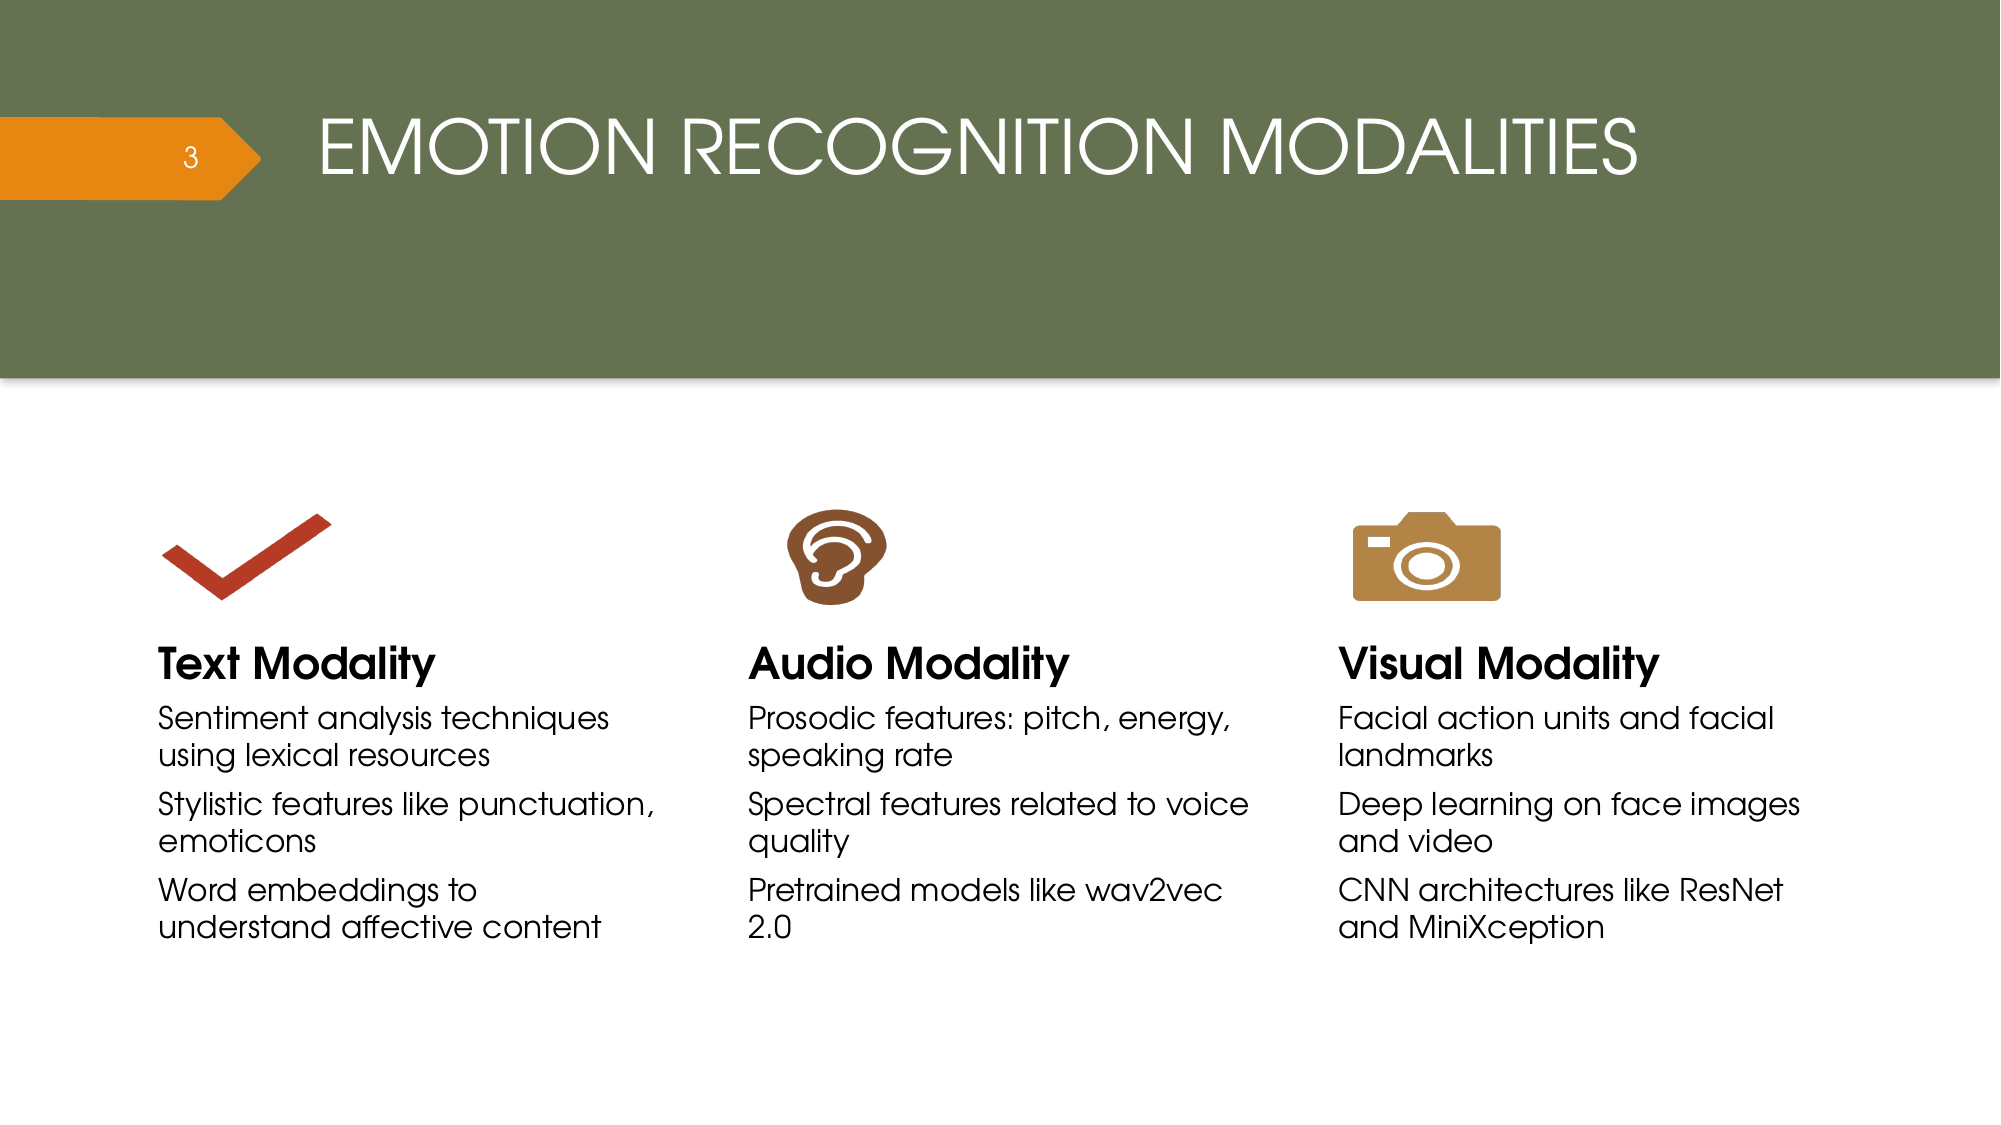

# EMOTION RECOGNITION MODALITIES

3
Text Modality
Sentiment analysis techniques using lexical resources
Stylistic features like punctuation, emoticons
Word embeddings to understand affective content
Audio Modality
Prosodic features: pitch, energy, speaking rate
Spectral features related to voice quality
Pretrained models like wav2vec 2.0
Visual Modality
Facial action units and facial landmarks
Deep learning on face images and video
CNN architectures like ResNet and MiniXception